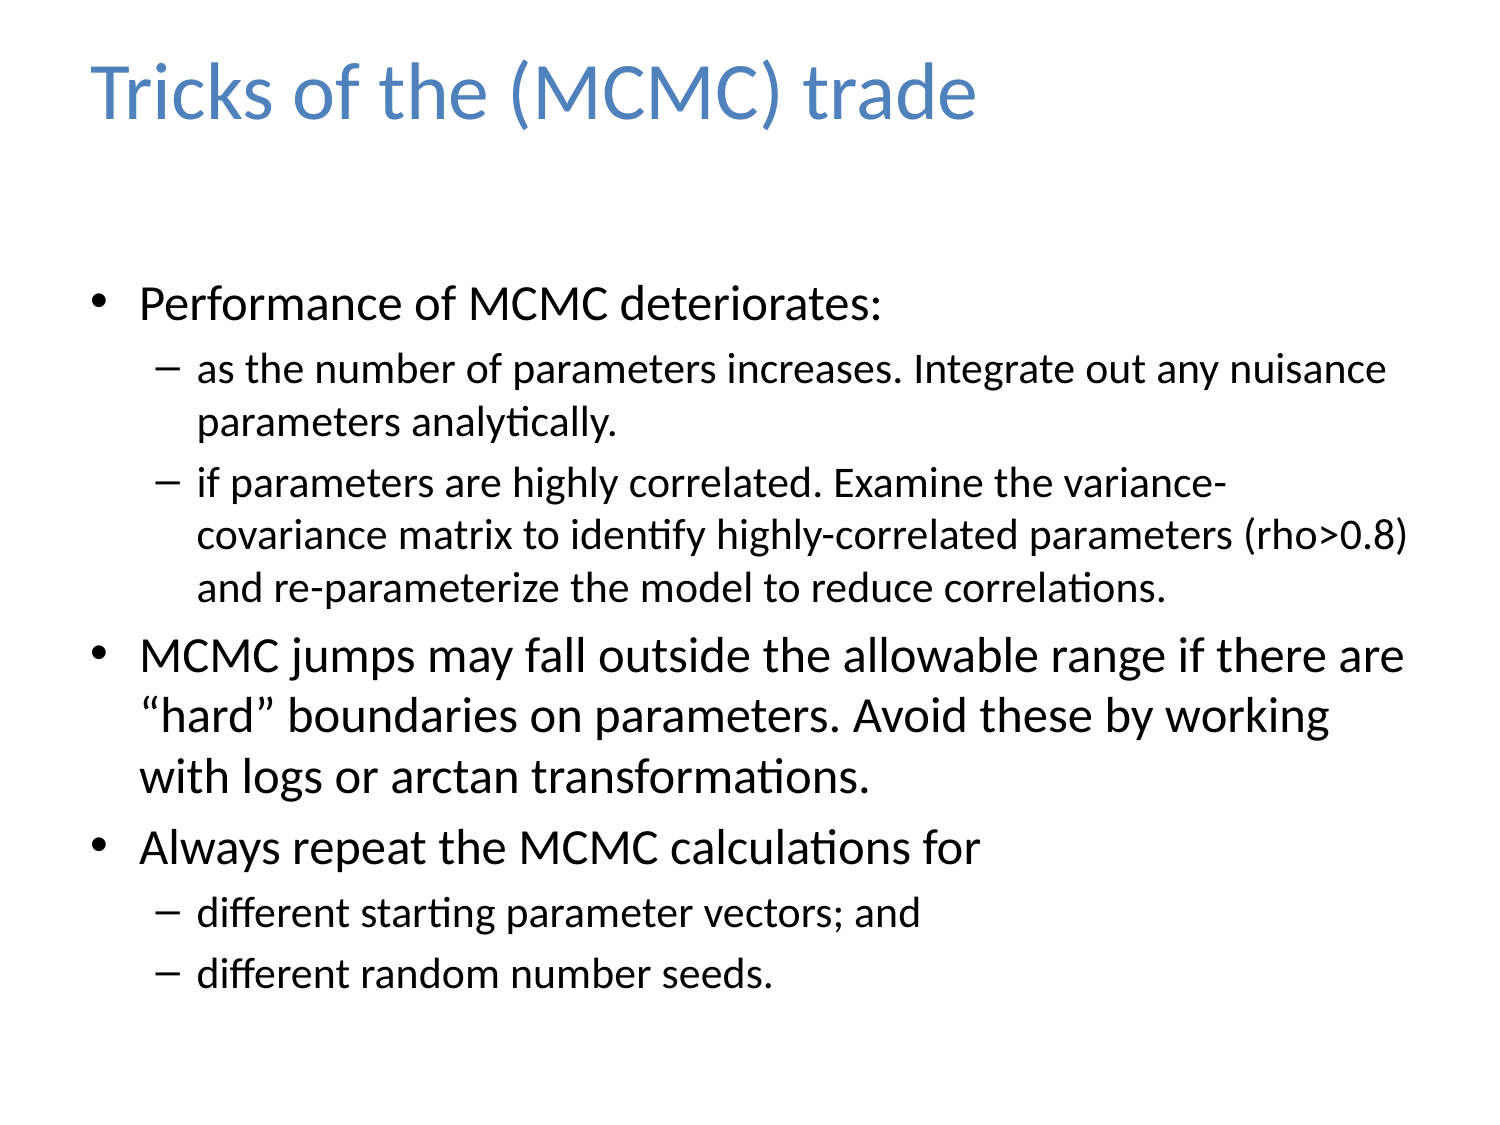

# Tricks of the (MCMC) trade
Performance of MCMC deteriorates:
as the number of parameters increases. Integrate out any nuisance parameters analytically.
if parameters are highly correlated. Examine the variance-covariance matrix to identify highly-correlated parameters (rho>0.8) and re-parameterize the model to reduce correlations.
MCMC jumps may fall outside the allowable range if there are “hard” boundaries on parameters. Avoid these by working with logs or arctan transformations.
Always repeat the MCMC calculations for
different starting parameter vectors; and
different random number seeds.